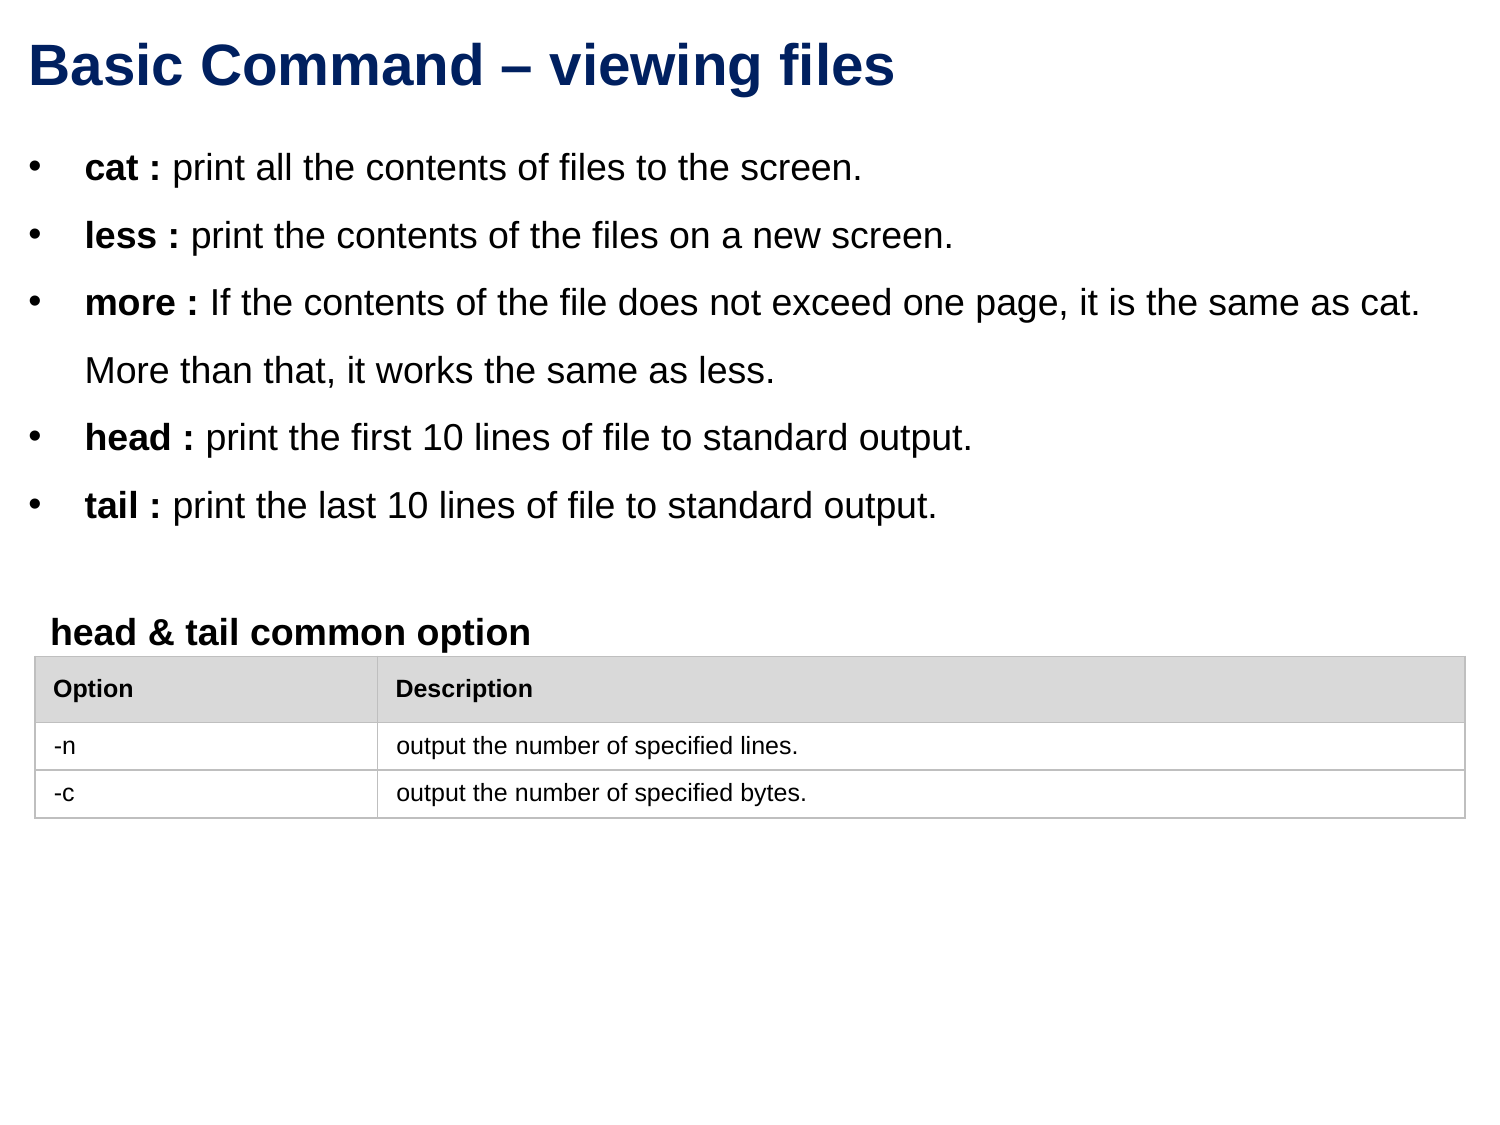

Basic Command – viewing files
cat : print all the contents of files to the screen.
less : print the contents of the files on a new screen.
more : If the contents of the file does not exceed one page, it is the same as cat. More than that, it works the same as less.
head : print the first 10 lines of file to standard output.
tail : print the last 10 lines of file to standard output.
head & tail common option
| Option | Description |
| --- | --- |
| -n | output the number of specified lines. |
| -c | output the number of specified bytes. |